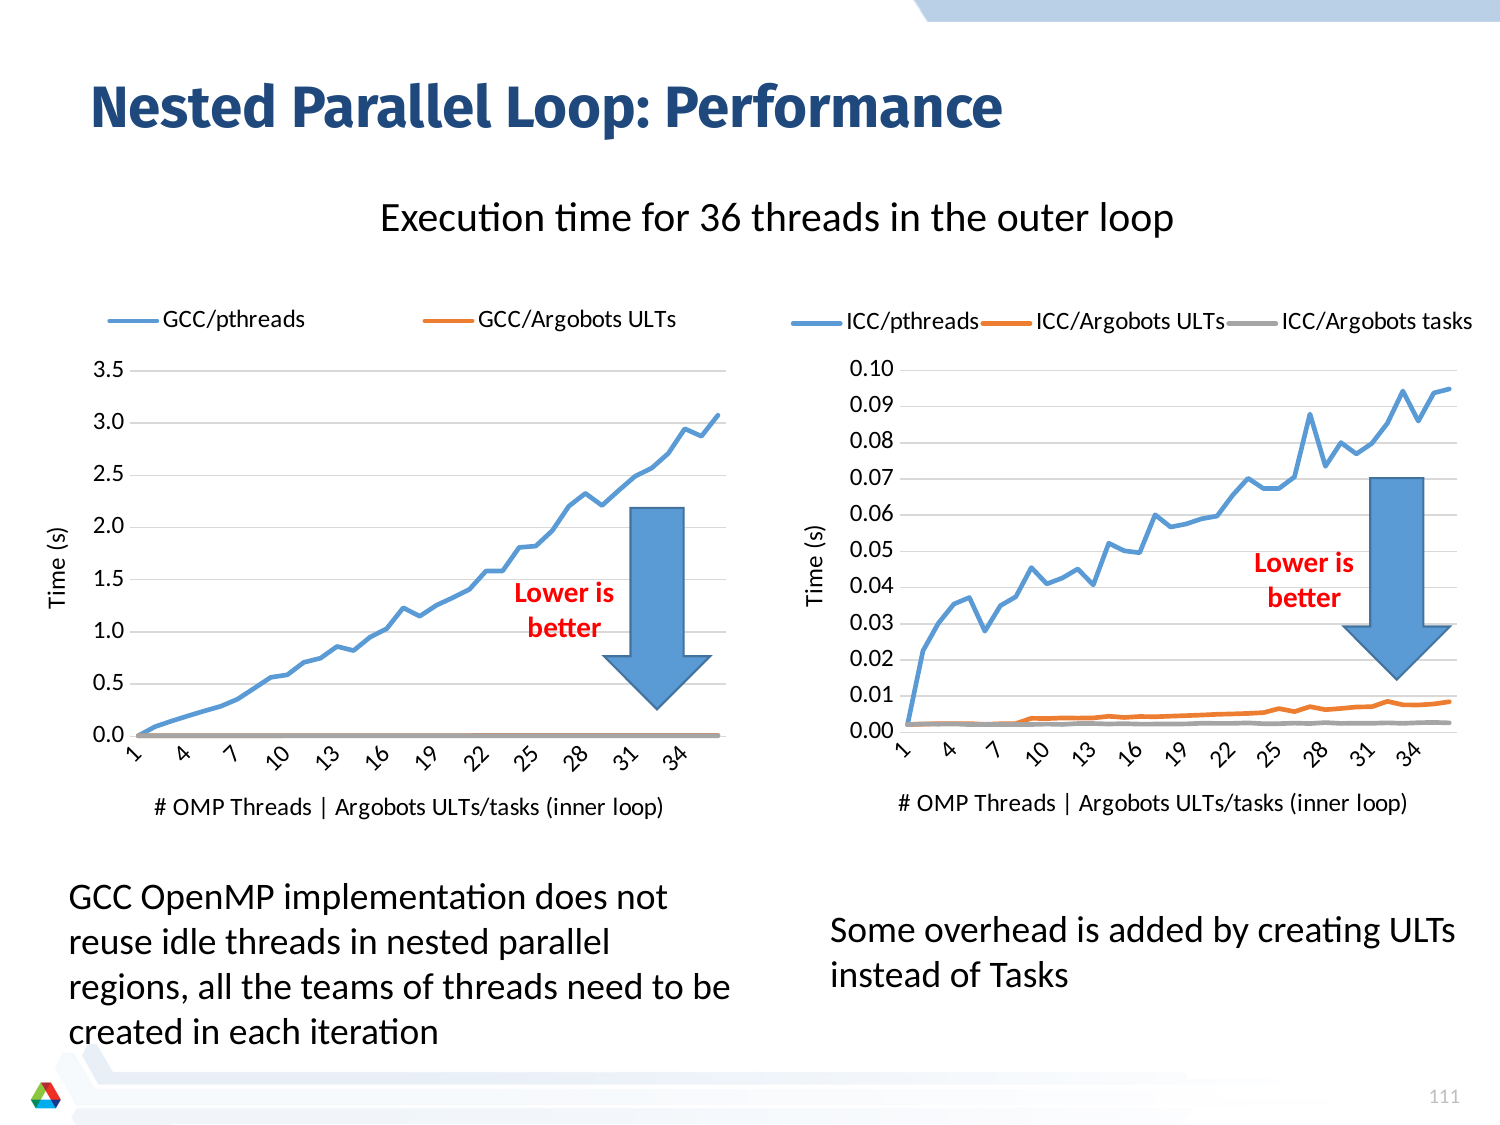

# Nested Parallel Loop: Performance
Execution time for 36 threads in the outer loop

### Chart

| Category | GCC/pthreads | GCC/Argobots ULTs | GCC/Argobots tasks |
|---|---|---|---|
| 1.0 | 0.005929 | 0.005757 | 0.006038 |
| 2.0 | 0.092326 | 0.00576 | 0.005743 |
| 3.0 | 0.146754 | 0.005779 | 0.005781 |
| 4.0 | 0.196127 | 0.005776 | 0.00593 |
| 5.0 | 0.244663 | 0.005799 | 0.005791 |
| 6.0 | 0.28936 | 0.005901 | 0.005852 |
| 7.0 | 0.357702 | 0.005832 | 0.005863 |
| 8.0 | 0.461084 | 0.005856 | 0.005963 |
| 9.0 | 0.565456 | 0.007244 | 0.00588 |
| 10.0 | 0.589552 | 0.007348 | 0.005886 |
| 11.0 | 0.709539 | 0.00749 | 0.005924 |
| 12.0 | 0.74878 | 0.007484 | 0.006003 |
| 13.0 | 0.86124 | 0.007598 | 0.005929 |
| 14.0 | 0.821919 | 0.007645 | 0.005904 |
| 15.0 | 0.950677 | 0.007707 | 0.005965 |
| 16.0 | 1.031251 | 0.00781 | 0.005971 |
| 17.0 | 1.231317 | 0.007911 | 0.00602 |
| 18.0 | 1.150142 | 0.008065 | 0.006028 |
| 19.0 | 1.254692 | 0.008207 | 0.006047 |
| 20.0 | 1.328253 | 0.00821 | 0.006073 |
| 21.0 | 1.40803 | 0.008366 | 0.00603 |
| 22.0 | 1.583161 | 0.008504 | 0.006056 |
| 23.0 | 1.583839 | 0.008604 | 0.006321 |
| 24.0 | 1.809163 | 0.008674 | 0.006071 |
| 25.0 | 1.82223 | 0.008908 | 0.006164 |
| 26.0 | 1.9696 | 0.009204 | 0.006083 |
| 27.0 | 2.204638 | 0.009298 | 0.006134 |
| 28.0 | 2.326849999999979 | 0.009476 | 0.006171 |
| 29.0 | 2.210605999999999 | 0.009499 | 0.006132 |
| 30.0 | 2.353392 | 0.009741 | 0.006139 |
| 31.0 | 2.490839999999999 | 0.00989 | 0.006135 |
| 32.0 | 2.56817 | 0.010015 | 0.006179 |
| 33.0 | 2.70932 | 0.010039 | 0.006167 |
| 34.0 | 2.94505 | 0.010174 | 0.006199 |
| 35.0 | 2.873501 | 0.010356 | 0.006224 |
| 36.0 | 3.074796 | 0.010452 | 0.006216 |
Lower is better

### Chart

| Category | ICC/pthreads | ICC/Argobots ULTs | ICC/Argobots tasks |
|---|---|---|---|
| 1.0 | 0.002146 | 0.002174 | 0.00218 |
| 2.0 | 0.02254 | 0.002277 | 0.002355 |
| 3.0 | 0.03017 | 0.002444 | 0.002276 |
| 4.0 | 0.035467 | 0.002418 | 0.002336 |
| 5.0 | 0.037254 | 0.002436 | 0.002184 |
| 6.0 | 0.027955 | 0.00222 | 0.002172 |
| 7.0 | 0.034999 | 0.002391 | 0.002186 |
| 8.0 | 0.037485 | 0.00244 | 0.002192 |
| 9.0 | 0.045521 | 0.003904 | 0.0022 |
| 10.0 | 0.041026 | 0.00382 | 0.0023 |
| 11.0 | 0.042632 | 0.004002 | 0.002217 |
| 12.0 | 0.04515 | 0.003956 | 0.002452 |
| 13.0 | 0.040743 | 0.004003 | 0.002455 |
| 14.0 | 0.052261 | 0.004467 | 0.00232 |
| 15.0 | 0.050165 | 0.004142 | 0.00242 |
| 16.0 | 0.049635 | 0.004392 | 0.002285 |
| 17.0 | 0.060124 | 0.004337 | 0.002301 |
| 18.0 | 0.056745 | 0.004493 | 0.002332 |
| 19.0 | 0.057582 | 0.004634 | 0.002355 |
| 20.0 | 0.059007 | 0.004807 | 0.002541 |
| 21.0 | 0.059754 | 0.004997 | 0.002508 |
| 22.0 | 0.065491 | 0.005118 | 0.002506 |
| 23.0 | 0.070197 | 0.005249 | 0.002632 |
| 24.0 | 0.067365 | 0.005466 | 0.002403 |
| 25.0 | 0.067396 | 0.006584 | 0.002428 |
| 26.0 | 0.070578 | 0.005744 | 0.00257 |
| 27.0 | 0.087959 | 0.007115 | 0.002449 |
| 28.0 | 0.073507 | 0.006281 | 0.002709 |
| 29.0 | 0.080042 | 0.006609 | 0.002491 |
| 30.0 | 0.076929 | 0.007018 | 0.002546 |
| 31.0 | 0.079835 | 0.007107 | 0.002517 |
| 32.0 | 0.085384 | 0.008593 | 0.002646 |
| 33.0 | 0.094303 | 0.007627 | 0.002511 |
| 34.0 | 0.085982 | 0.007582 | 0.002685 |
| 35.0 | 0.093755 | 0.007857 | 0.002772 |
| 36.0 | 0.094861 | 0.00847 | 0.002635 |
Lower is better
GCC OpenMP implementation does not reuse idle threads in nested parallel regions, all the teams of threads need to be created in each iteration
Some overhead is added by creating ULTs instead of Tasks
111